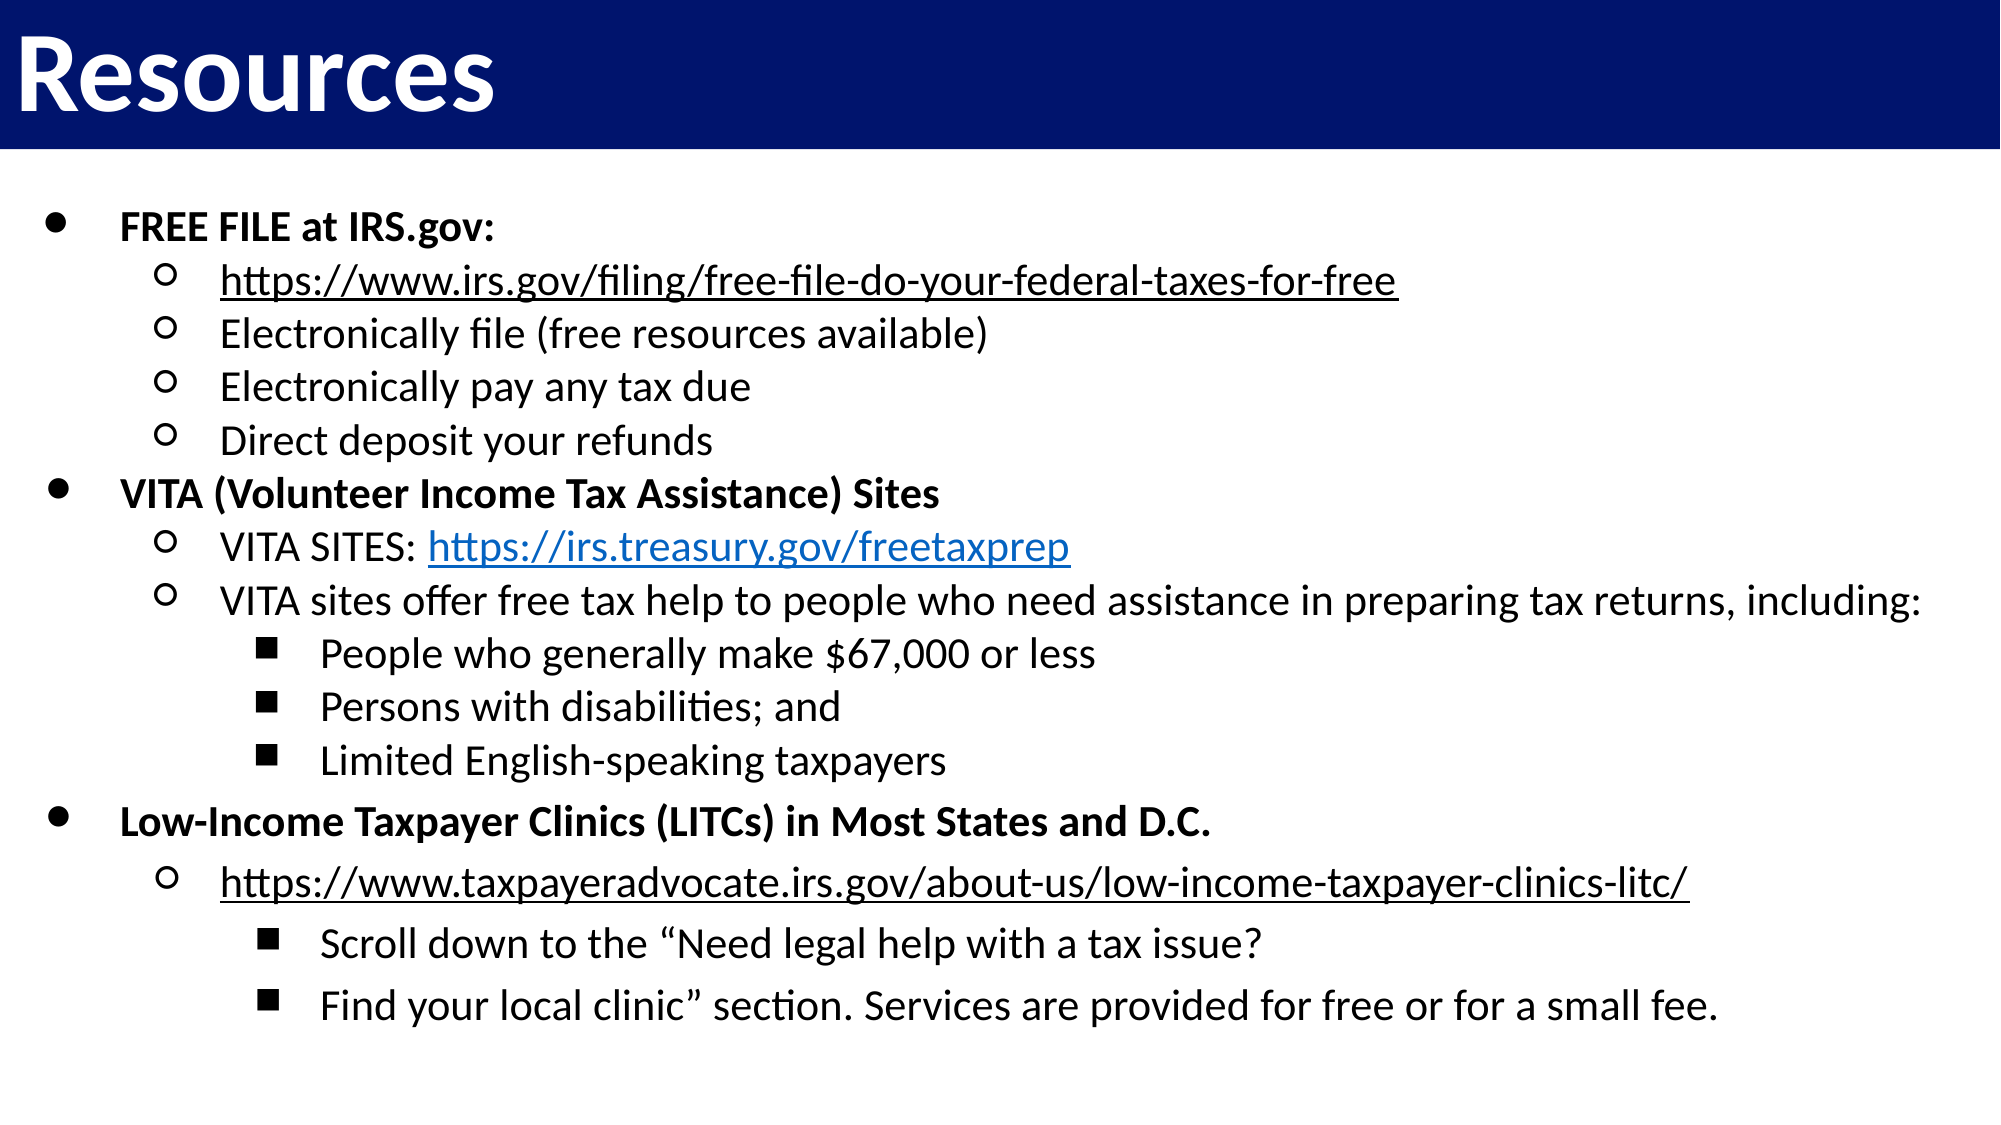

# Resources
FREE FILE at IRS.gov:
https://www.irs.gov/filing/free-file-do-your-federal-taxes-for-free
Electronically file (free resources available)
Electronically pay any tax due
Direct deposit your refunds
VITA (Volunteer Income Tax Assistance) Sites
VITA SITES: https://irs.treasury.gov/freetaxprep
VITA sites offer free tax help to people who need assistance in preparing tax returns, including:
People who generally make $67,000 or less
Persons with disabilities; and
Limited English-speaking taxpayers
Low-Income Taxpayer Clinics (LITCs) in Most States and D.C.
https://www.taxpayeradvocate.irs.gov/about-us/low-income-taxpayer-clinics-litc/
Scroll down to the “Need legal help with a tax issue?
Find your local clinic” section. Services are provided for free or for a small fee.